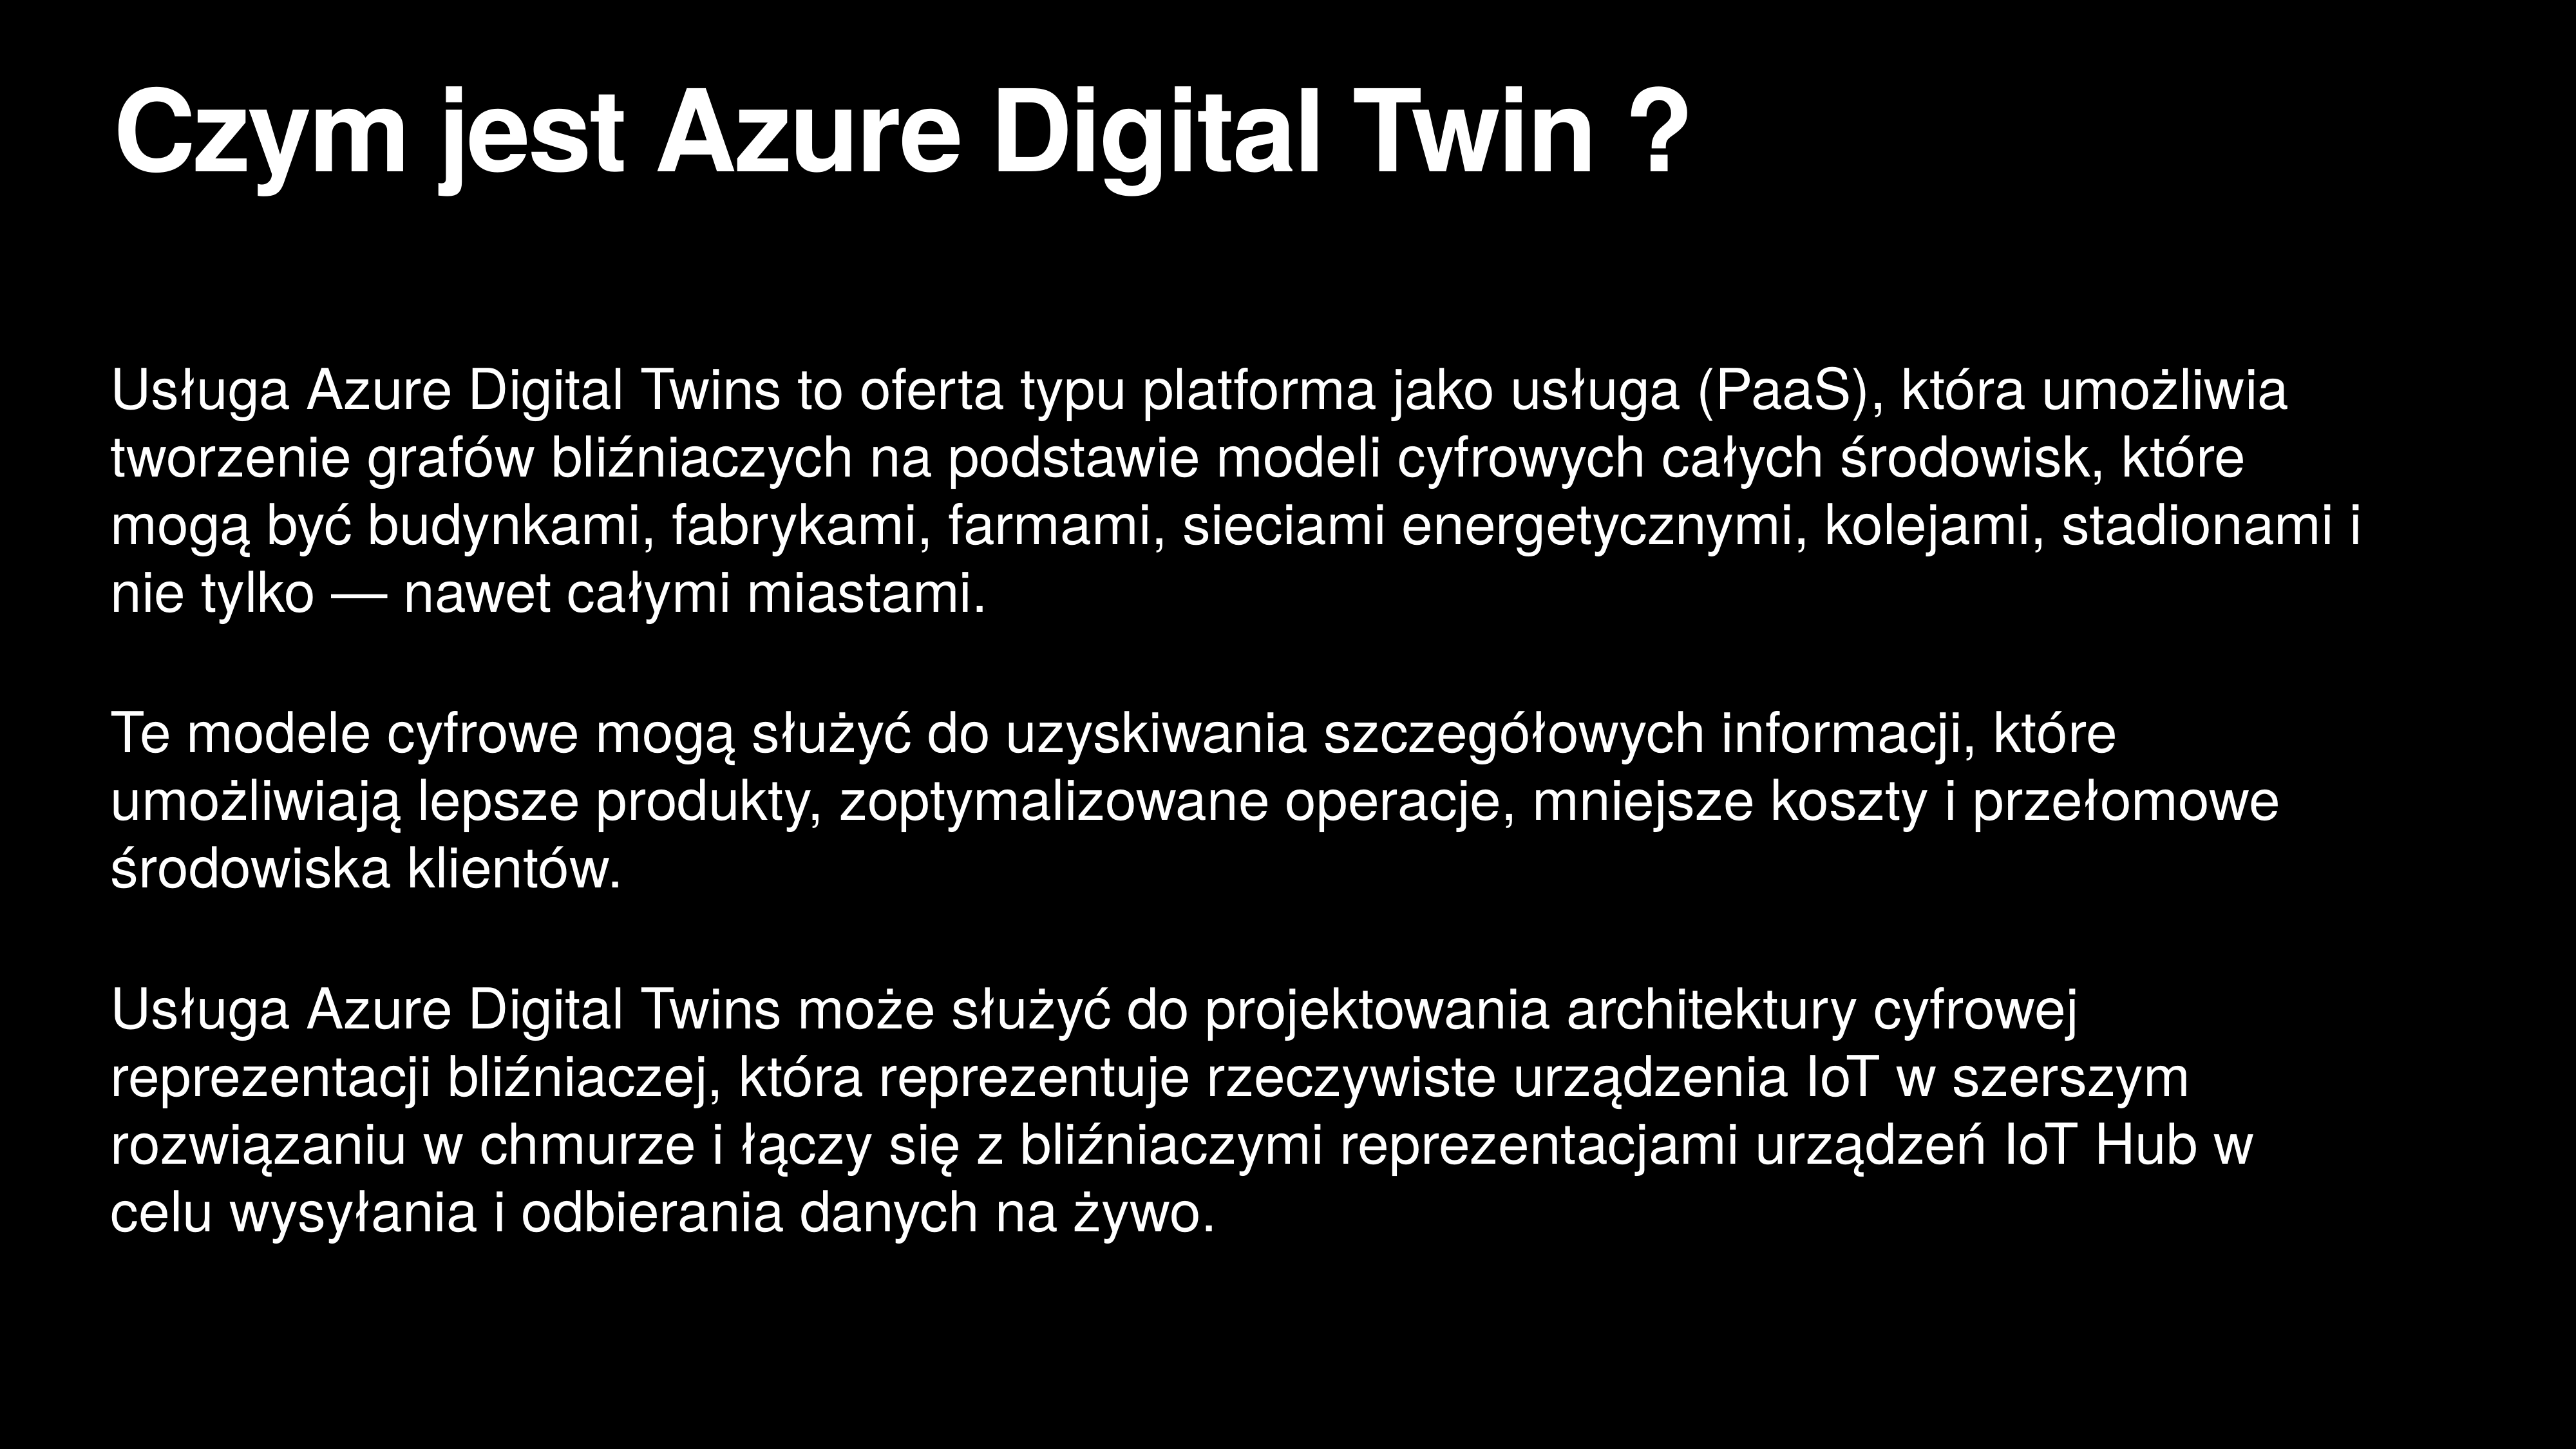

# Czym jest Azure Digital Twin ?
Usługa Azure Digital Twins to oferta typu platforma jako usługa (PaaS), która umożliwia tworzenie grafów bliźniaczych na podstawie modeli cyfrowych całych środowisk, które mogą być budynkami, fabrykami, farmami, sieciami energetycznymi, kolejami, stadionami i nie tylko — nawet całymi miastami.

Te modele cyfrowe mogą służyć do uzyskiwania szczegółowych informacji, które umożliwiają lepsze produkty, zoptymalizowane operacje, mniejsze koszty i przełomowe środowiska klientów.

Usługa Azure Digital Twins może służyć do projektowania architektury cyfrowej reprezentacji bliźniaczej, która reprezentuje rzeczywiste urządzenia IoT w szerszym rozwiązaniu w chmurze i łączy się z bliźniaczymi reprezentacjami urządzeń IoT Hub w celu wysyłania i odbierania danych na żywo.